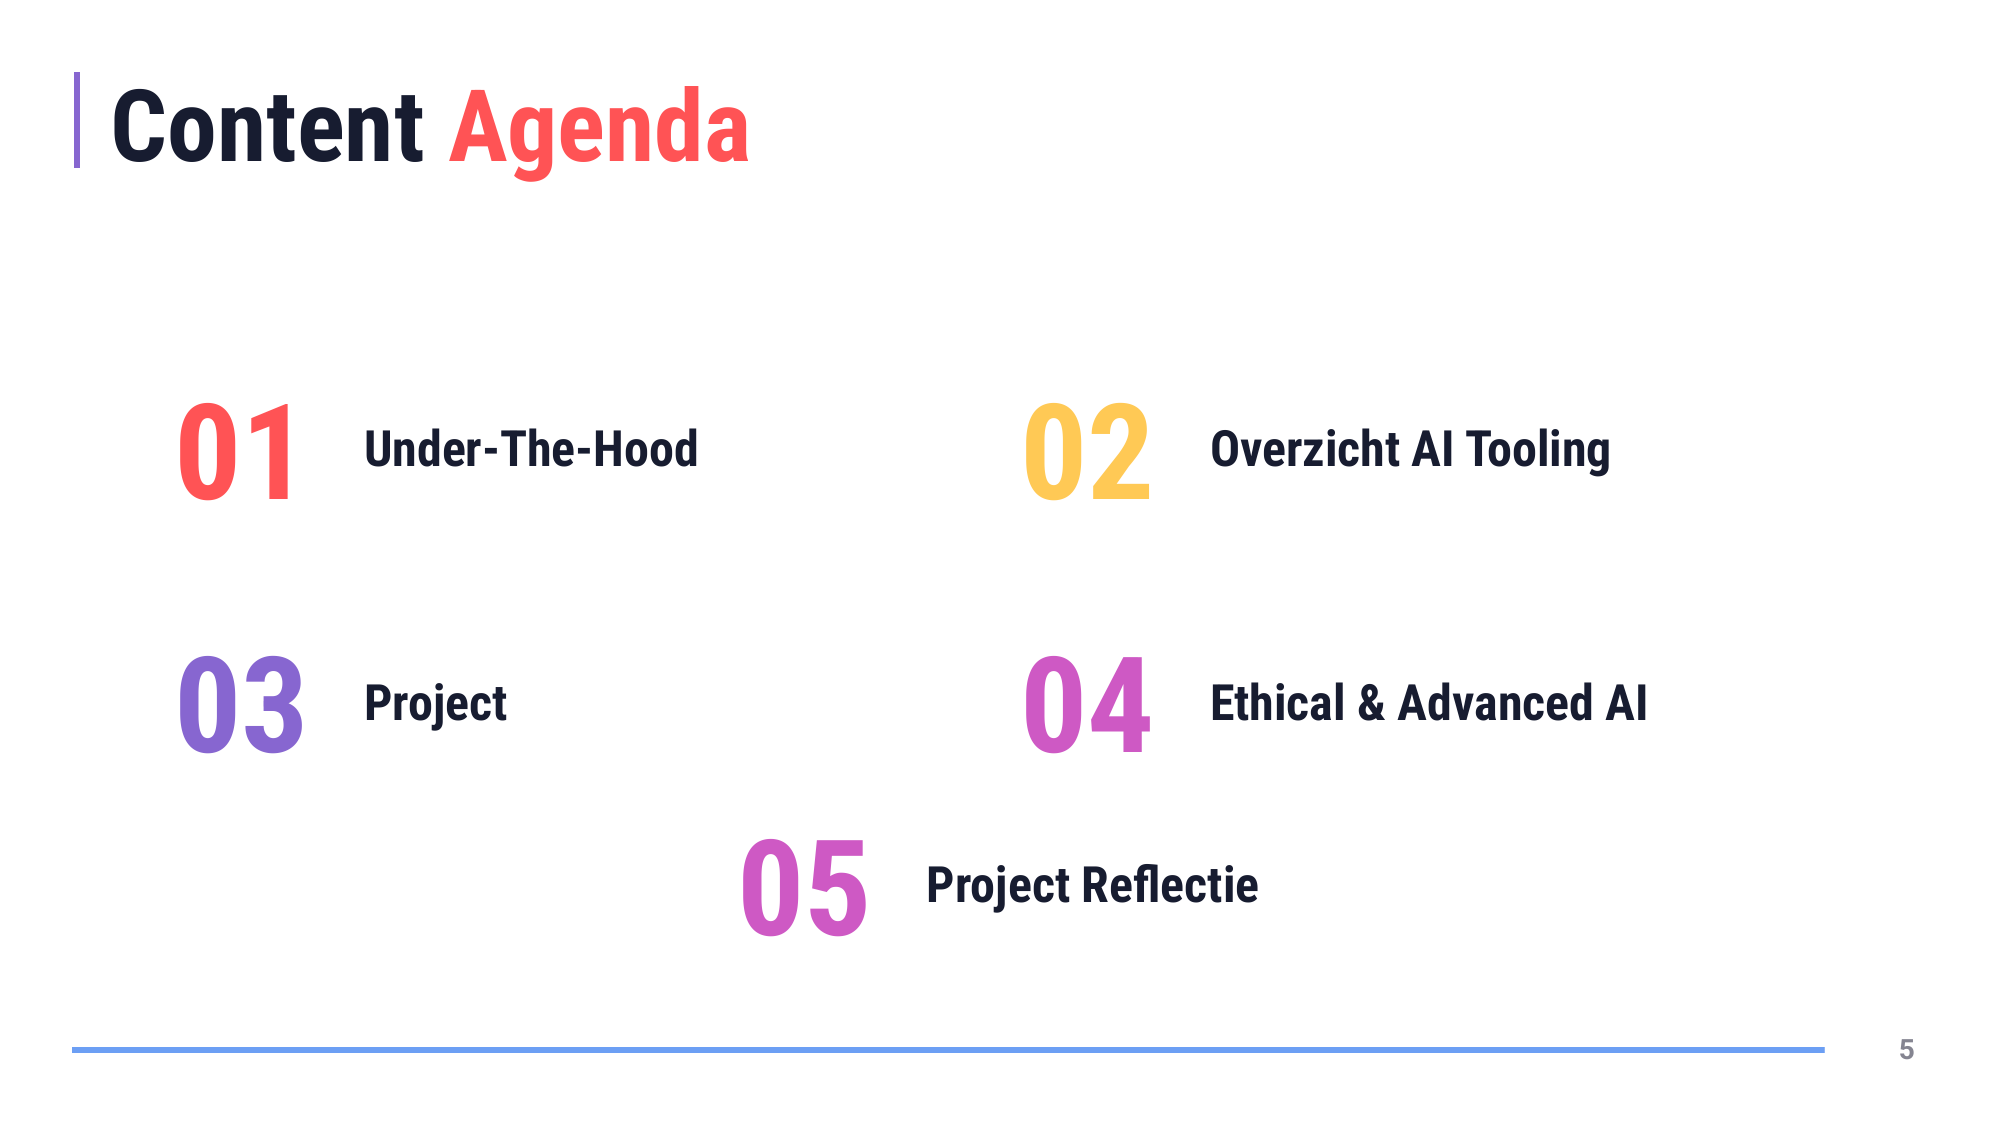

# Content Agenda
01
02
Under-The-Hood
Overzicht AI Tooling
03
04
Ethical & Advanced AI
Project
05
Project Reflectie